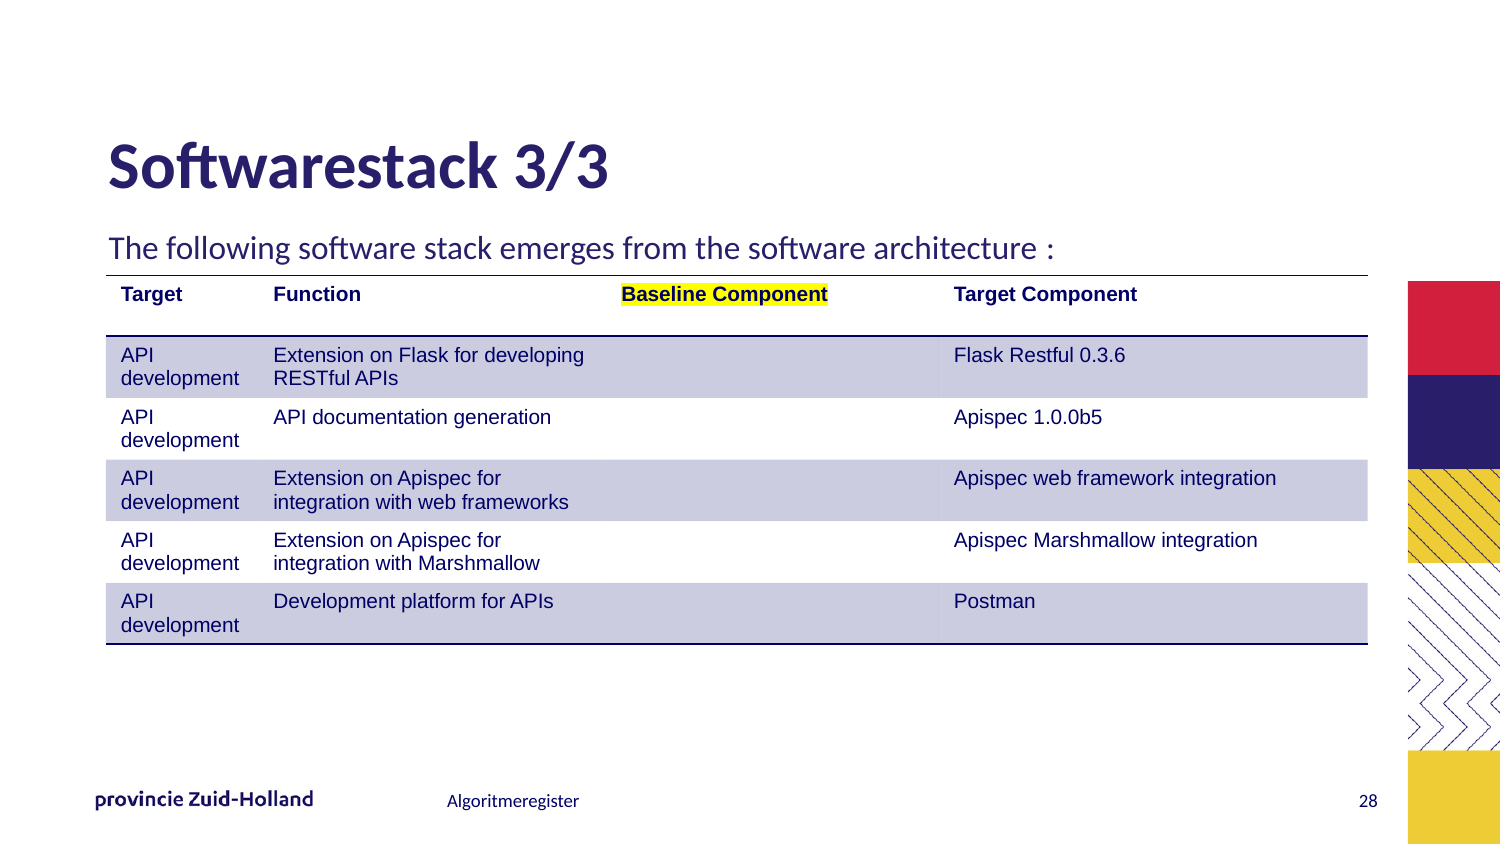

# Softwarestack 3/3
The following software stack emerges from the software architecture :

| Target | Function | Baseline Component | Target Component |
| --- | --- | --- | --- |
| API development | Extension on Flask for developing RESTful APIs |  | Flask Restful 0.3.6 |
| API development | API documentation generation |  | Apispec 1.0.0b5 |
| API development | Extension on Apispec for integration with web frameworks |  | Apispec web framework integration |
| API development | Extension on Apispec for integration with Marshmallow |  | Apispec Marshmallow integration |
| API development | Development platform for APIs |  | Postman |
Algoritmeregister
28